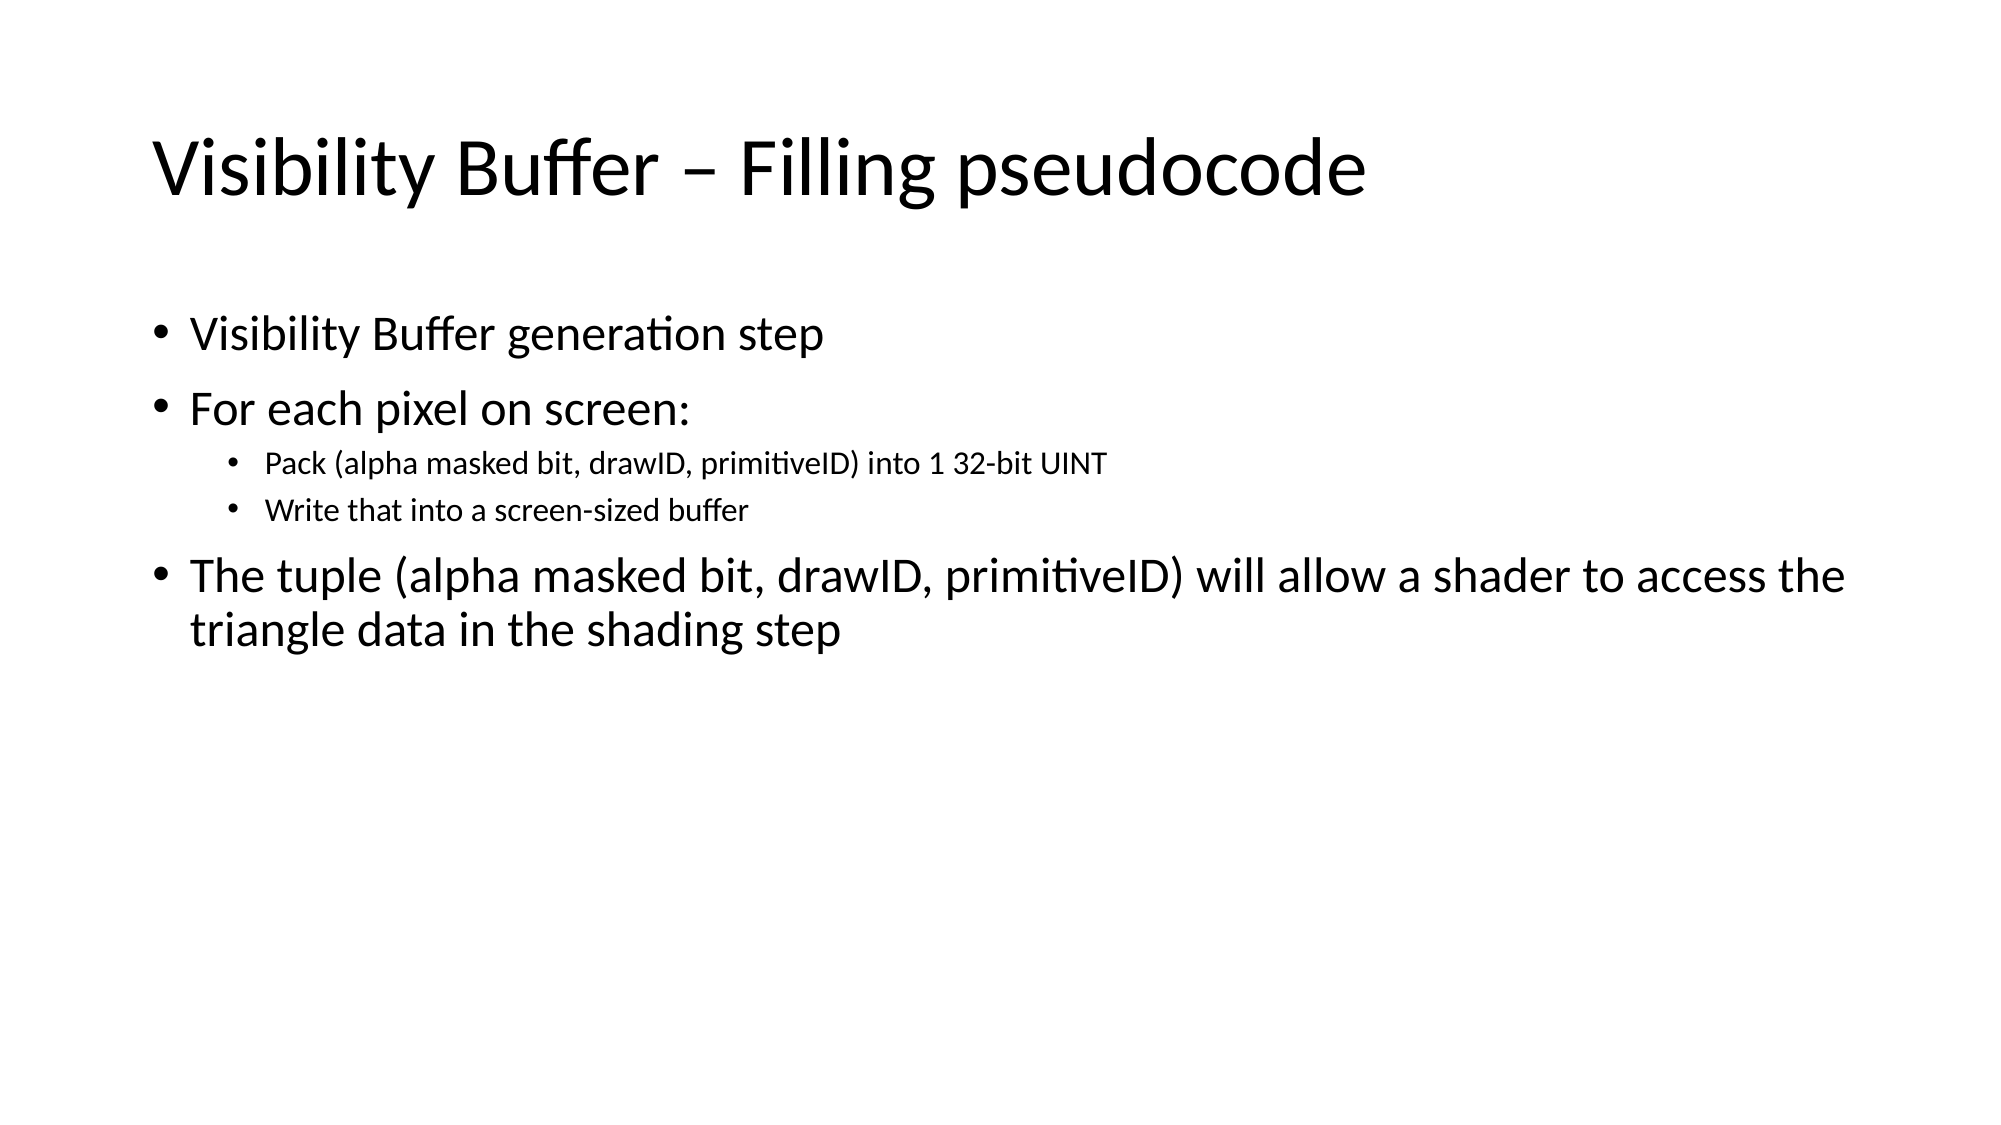

# Visibility Buffer – Filling pseudocode
Visibility Buffer generation step
For each pixel on screen:
Pack (alpha masked bit, drawID, primitiveID) into 1 32-bit UINT
Write that into a screen-sized buffer
The tuple (alpha masked bit, drawID, primitiveID) will allow a shader to access the triangle data in the shading step